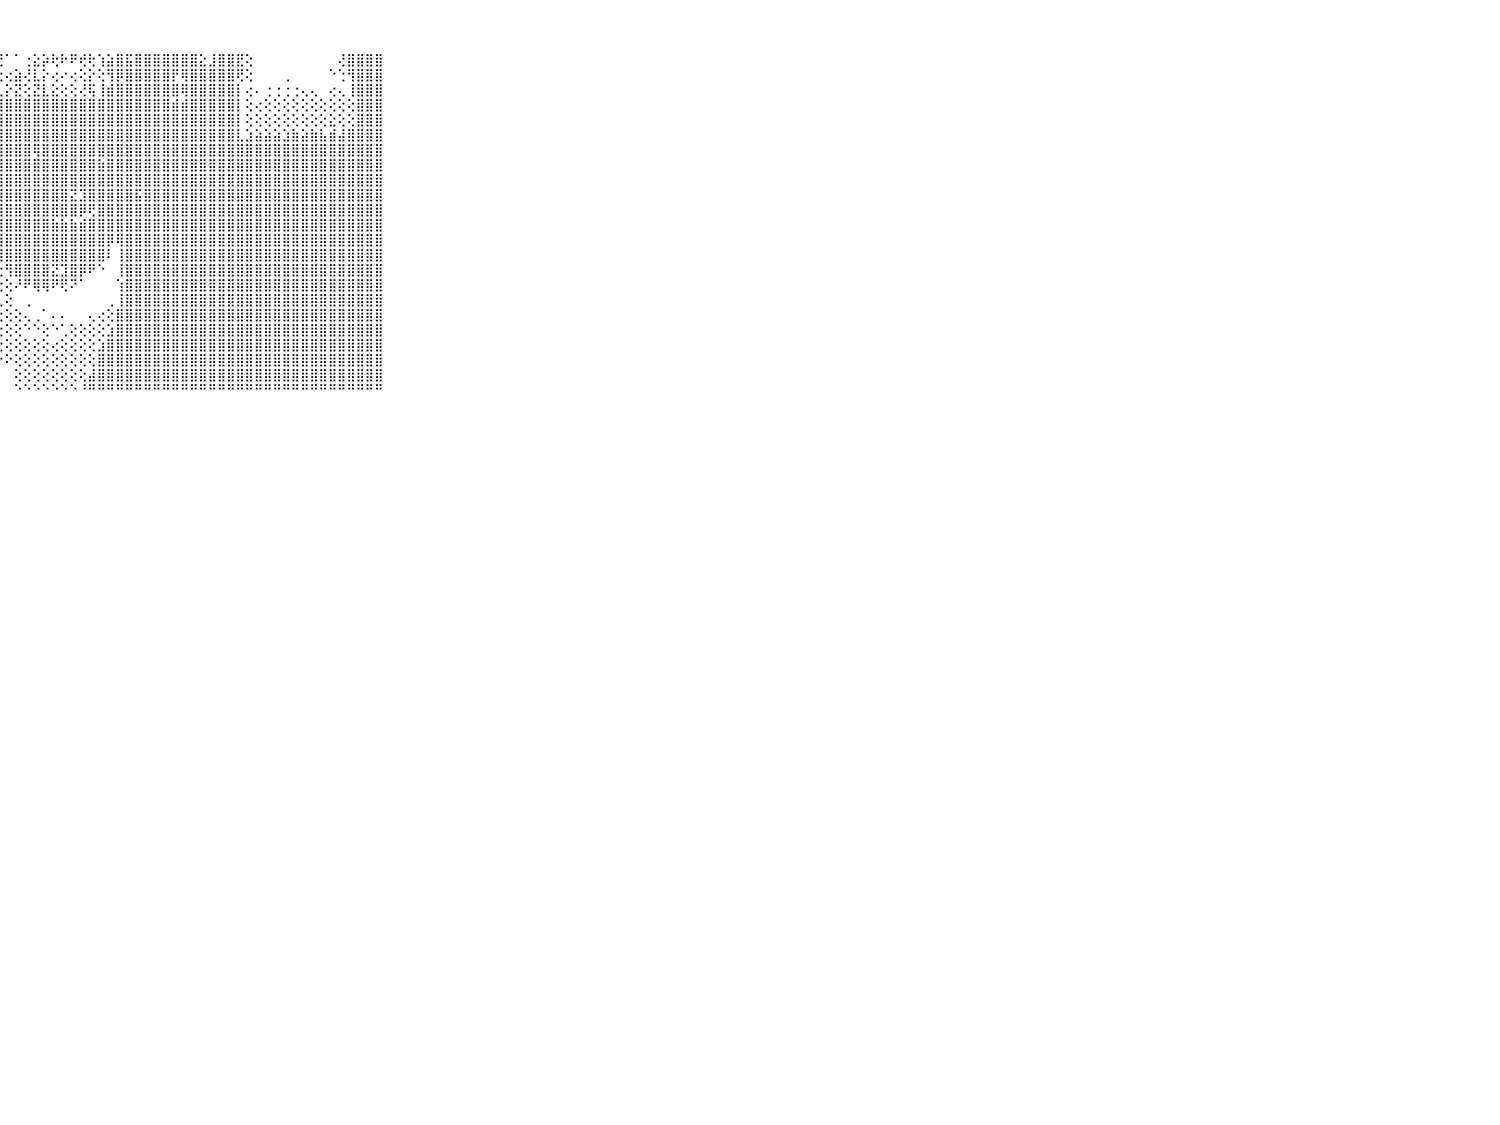

⠀⠀⠀⠀⠀⠀⠀⠀⠀⠀⠀⢸⡿⢕⢕⢕⣿⣏⢜⣏⡟⢟⢻⢿⡽⣿⡟⢟⠁⠁⢐⣕⡵⢗⠗⠟⢞⢗⢱⣵⣿⣯⣿⣿⣿⣿⣿⣿⣿⣕⣸⣿⣿⣟⢕⠀⠀⠀⠀⠀⠀⠀⠀⠀⢜⣿⣿⣿⣿⠀⠀⠀⠀⠀⠀⠀⠀⠀⠀⠀⠀
⠀⠀⠀⠀⠀⠀⠀⠀⠀⠀⠀⢕⢜⢹⢝⢝⢟⣿⣿⣿⣿⣿⣿⢷⡷⢿⢕⢔⢔⣵⢜⣇⡕⢔⠔⢔⢕⡕⢕⢻⡿⣿⣿⣿⣿⣿⡟⢿⣿⣿⣿⣿⣿⢟⢕⠀⠀⠀⢀⠀⠀⠀⠀⠑⢑⢻⣿⣿⣿⠀⠀⠀⠀⠀⠀⠀⠀⠀⠀⠀⠀
⠀⠀⠀⠀⠀⠀⠀⠀⠀⠀⠀⢱⣷⢾⣷⣷⣷⣿⣿⣽⣿⣿⣿⣷⣿⢕⢞⢇⡕⣝⢕⣝⣇⣕⢕⢕⢜⢯⢸⣾⣿⣿⣿⣿⣿⣿⣿⢿⣿⣿⣿⣿⣿⡇⢔⠄⢐⢐⢐⢐⢄⢄⠀⢔⢄⢸⣿⣿⣿⠀⠀⠀⠀⠀⠀⠀⠀⠀⠀⠀⠀
⠀⠀⠀⠀⠀⠀⠀⠀⠀⠀⠀⢕⡕⢕⢿⣿⣿⣿⣿⣽⣹⡏⢻⣿⡇⢕⢜⢹⣿⣿⣿⣿⣿⣿⣿⣿⣿⣿⣿⣿⣿⣿⣿⣿⣿⣿⣾⣾⣿⣿⣿⣿⣿⡇⢕⢔⢕⢕⢕⢕⢕⢕⢕⢕⢕⢕⣿⣿⣿⠀⠀⠀⠀⠀⠀⠀⠀⠀⠀⠀⠀
⠀⠀⠀⠀⠀⠀⠀⠀⠀⠀⠀⢝⢟⢟⢻⣿⣿⣿⣿⣿⣷⣷⣾⣿⣇⢕⢕⣿⣿⣿⣿⣿⣿⣿⣿⣿⣿⣿⣿⣿⣿⣿⣿⣿⣿⣿⣿⣿⣿⣿⣿⣿⣿⡇⢕⢕⢕⢕⢕⢕⢕⢕⢕⣕⢕⢕⣿⣿⣿⠀⠀⠀⠀⠀⠀⠀⠀⠀⠀⠀⠀
⠀⠀⠀⠀⠀⠀⠀⠀⠀⠀⠀⣱⣵⣼⣼⣿⣿⣿⣿⣿⣿⣿⣿⣿⣇⢕⢱⣿⣿⣿⣿⣿⣿⣿⣿⣿⣿⣿⣿⣿⣿⣿⣿⣿⣿⣿⣿⣿⣿⣿⣿⣿⣿⣇⣱⣵⣵⣵⣱⣷⣵⣷⣧⣾⣼⣿⣿⣿⣿⠀⠀⠀⠀⠀⠀⠀⠀⠀⠀⠀⠀
⠀⠀⠀⠀⠀⠀⠀⠀⠀⠀⠀⢝⣸⣿⣿⣿⣿⣿⣿⣿⣿⣿⣿⣿⣿⢕⢸⣿⣿⣿⣿⢿⣿⣿⣿⣿⣿⣿⣿⣿⣿⣿⣿⣿⣿⣿⣿⣿⣿⣿⣿⣿⣿⣿⣿⣿⣿⣿⣿⣿⣿⣿⣿⣿⣿⣿⣿⣿⣿⠀⠀⠀⠀⠀⠀⠀⠀⠀⠀⠀⠀
⠀⠀⠀⠀⠀⠀⠀⠀⠀⠀⠀⢿⣿⣿⣿⣿⣿⣿⣿⣿⣿⣿⡿⣿⣿⣧⣼⣿⣿⣿⣿⣿⣿⣿⣿⣿⣿⣿⣷⣿⣿⣿⣿⣿⣿⣿⣿⣿⣿⣿⣿⣿⣿⣿⣿⣿⣿⣿⣿⣿⣿⣿⣿⣿⣿⣿⣿⣿⣿⠀⠀⠀⠀⠀⠀⠀⠀⠀⠀⠀⠀
⠀⠀⠀⠀⠀⠀⠀⠀⠀⠀⠀⣱⣵⣾⣿⣿⣷⣿⣾⣿⣿⣿⣿⣿⣿⣿⣿⣿⣿⣿⣿⣿⣿⣿⣿⣿⣿⣿⣿⣿⣿⣿⣿⣿⣿⣿⣿⣿⣿⣿⣿⣿⣿⣿⣿⣿⣿⣿⣿⣿⣿⣿⣿⣿⣿⣿⣿⣿⣿⠀⠀⠀⠀⠀⠀⠀⠀⠀⠀⠀⠀
⠀⠀⠀⠀⠀⠀⠀⠀⠀⠀⠀⢝⣿⣿⣿⣿⣿⣿⣿⣿⣿⡿⣿⣿⣻⣿⣿⣿⣿⣿⣿⣿⣿⣿⣿⣝⣹⣿⣿⣿⣿⣿⣯⣿⣿⣿⣿⣿⣿⣿⣿⣿⣿⣿⣿⣿⣿⣿⣿⣿⣿⣿⣿⣿⣿⣿⣿⣿⣿⠀⠀⠀⠀⠀⠀⠀⠀⠀⠀⠀⠀
⠀⠀⠀⠀⠀⠀⠀⠀⠀⠀⠀⣾⣿⣿⣿⣿⣿⣿⣿⣿⣿⣿⣿⣿⣿⣿⣿⣿⣿⣿⣿⣿⣿⣿⣿⣿⡿⢟⣿⣿⣿⣿⣿⣿⣿⣿⣿⣿⣿⣿⣿⣿⣿⣿⣿⣿⣿⣿⣿⣿⣿⣿⣿⣿⣿⣿⣿⣿⣿⠀⠀⠀⠀⠀⠀⠀⠀⠀⠀⠀⠀
⠀⠀⠀⠀⠀⠀⠀⠀⠀⠀⠀⣸⣿⣿⣯⣽⣿⣿⣿⣿⣿⣿⣿⣿⣿⣿⣿⣿⣿⣿⣿⣿⣿⣷⣷⣷⣾⣿⣿⣿⣿⣿⣿⣿⣿⣿⣿⣿⣿⣿⣿⣿⣿⣿⣿⣿⣿⣿⣿⣿⣿⣿⣿⣿⣿⣿⣿⣿⣿⠀⠀⠀⠀⠀⠀⠀⠀⠀⠀⠀⠀
⠀⠀⠀⠀⠀⠀⠀⠀⠀⠀⠀⣿⣿⣟⣻⣿⣿⣿⣿⣿⣿⣿⣿⣿⣿⣿⣿⢿⣿⣿⣿⣿⣿⣿⣿⣿⣿⣿⣿⡿⢿⣿⣿⣿⣿⣿⣿⣿⣿⣿⣿⣿⣿⣿⣿⣿⣿⣿⣿⣿⣿⣿⣿⣿⣿⣿⣿⣿⣿⠀⠀⠀⠀⠀⠀⠀⠀⠀⠀⠀⠀
⠀⠀⠀⠀⠀⠀⠀⠀⠀⠀⠀⣿⣿⣿⣿⣿⣿⣿⣿⣿⣿⣿⣿⣿⣿⣿⢟⢸⣿⣿⣿⣿⣿⣿⣿⣿⣿⣿⣿⠇⢸⣿⣿⣿⣿⣿⣿⣿⣿⣿⣿⣿⣿⣿⣿⣿⣿⣿⣿⣿⣿⣿⣿⣿⣿⣿⣿⣿⣿⠀⠀⠀⠀⠀⠀⠀⠀⠀⠀⠀⠀
⠀⠀⠀⠀⠀⠀⠀⠀⠀⠀⠀⣿⣿⣿⣿⣿⣿⣿⣿⣿⣿⣿⣿⣿⣿⡟⢕⢕⢻⣿⣿⣿⣿⣝⣹⣿⡿⠟⠑⠀⢸⣿⣿⣿⣿⣿⣿⣿⣿⣿⣿⣿⣿⣿⣿⣿⣿⣿⣿⣿⣿⣿⣿⣿⣿⣿⣿⣿⣿⠀⠀⠀⠀⠀⠀⠀⠀⠀⠀⠀⠀
⠀⠀⠀⠀⠀⠀⠀⠀⠀⠀⠀⣿⣿⣿⣿⣿⣿⣿⣿⣿⣿⣿⣿⣿⣿⢇⢑⢑⢕⠜⠟⢿⢿⠟⢟⠝⠁⠀⠀⠀⢱⣿⣿⣿⣿⣿⣿⣿⣿⣿⣿⣿⣿⣿⣿⣿⣿⣿⣿⣿⣿⣿⣿⣿⣿⣿⣿⣿⣿⠀⠀⠀⠀⠀⠀⠀⠀⠀⠀⠀⠀
⠀⠀⠀⠀⠀⠀⠀⠀⠀⠀⠀⣿⣿⣿⣿⣿⣿⣿⣿⣿⣿⣿⣿⣿⣿⡇⢕⢅⢕⠀⢀⠀⠀⠀⠀⠀⠀⠀⠀⢀⢸⣿⣿⣿⣿⣿⣿⣿⣿⣿⣿⣿⣿⣿⣿⣿⣿⣿⣿⣿⣿⣿⣿⣿⣿⣿⣿⣿⣿⠀⠀⠀⠀⠀⠀⠀⠀⠀⠀⠀⠀
⠀⠀⠀⠀⠀⠀⠀⠀⠀⠀⠀⣿⣿⣿⣿⣿⣿⣿⣿⣿⣿⣿⣿⣿⣿⡇⢕⢕⢕⢕⢄⢀⠁⠄⠄⠀⠀⢄⢔⢕⣿⣿⣿⣿⣿⣿⣿⣿⣿⣿⣿⣿⣿⣿⣿⣿⣿⣿⣿⣿⣿⣿⣿⣿⣿⣿⣿⣿⣿⠀⠀⠀⠀⠀⠀⠀⠀⠀⠀⠀⠀
⠀⠀⠀⠀⠀⠀⠀⠀⠀⠀⠀⣿⣿⣿⣿⣿⣿⣿⣿⣿⣿⣿⣿⣿⣿⣷⢕⢕⢕⢕⠑⠑⢕⠑⢁⢕⢕⢕⢕⣱⣿⣿⣿⣿⣿⣿⣿⣿⣿⣿⣿⣿⣿⣿⣿⣿⣿⣿⣿⣿⣿⣿⣿⣿⣿⣿⣿⣿⣿⠀⠀⠀⠀⠀⠀⠀⠀⠀⠀⠀⠀
⠀⠀⠀⠀⠀⠀⠀⠀⠀⠀⠀⣿⣿⣿⣿⣿⣿⣿⣿⣿⣿⣿⣿⣿⣿⣿⣇⢕⢕⢕⢕⢕⢕⢔⢕⢕⢕⢕⣱⣿⣿⣿⣿⣿⣿⣿⣿⣿⣿⣿⣿⣿⣿⣿⣿⣿⣿⣿⣿⣿⣿⣿⣿⣿⣿⣿⣿⣿⣿⠀⠀⠀⠀⠀⠀⠀⠀⠀⠀⠀⠀
⠀⠀⠀⠀⠀⠀⠀⠀⠀⠀⠀⣿⣿⣿⣿⣿⣿⣿⣿⣿⣿⣿⣿⣿⣿⣿⣿⠑⠕⢕⢕⢕⢕⢕⢕⢕⢕⢕⣿⣿⣿⣿⣿⣿⣿⣿⣿⣿⣿⣿⣿⣿⣿⣿⣿⣿⣿⣿⣿⣿⣿⣿⣿⣿⣿⣿⣿⣿⣿⠀⠀⠀⠀⠀⠀⠀⠀⠀⠀⠀⠀
⠀⠀⠀⠀⠀⠀⠀⠀⠀⠀⠀⣿⣿⣿⣿⣿⣿⣿⣿⣿⣿⣿⣿⣿⣿⣿⣿⡇⠀⢕⢕⢕⢕⢕⢕⢕⢕⣼⣿⣿⣿⣿⣿⣿⣿⣿⣿⣿⣿⣿⣿⣿⣿⣿⣿⣿⣿⣿⣿⣿⣿⣿⣿⣿⣿⣿⣿⣿⣿⠀⠀⠀⠀⠀⠀⠀⠀⠀⠀⠀⠀
⠀⠀⠀⠀⠀⠀⠀⠀⠀⠀⠀⠛⠛⠛⠛⠛⠛⠛⠛⠛⠛⠛⠛⠛⠛⠛⠛⠃⠀⠑⠑⠑⠑⠑⠑⠑⠘⠛⠛⠛⠛⠛⠛⠛⠛⠛⠛⠛⠛⠛⠛⠛⠛⠛⠛⠛⠛⠛⠛⠛⠛⠛⠛⠛⠛⠛⠛⠛⠛⠀⠀⠀⠀⠀⠀⠀⠀⠀⠀⠀⠀